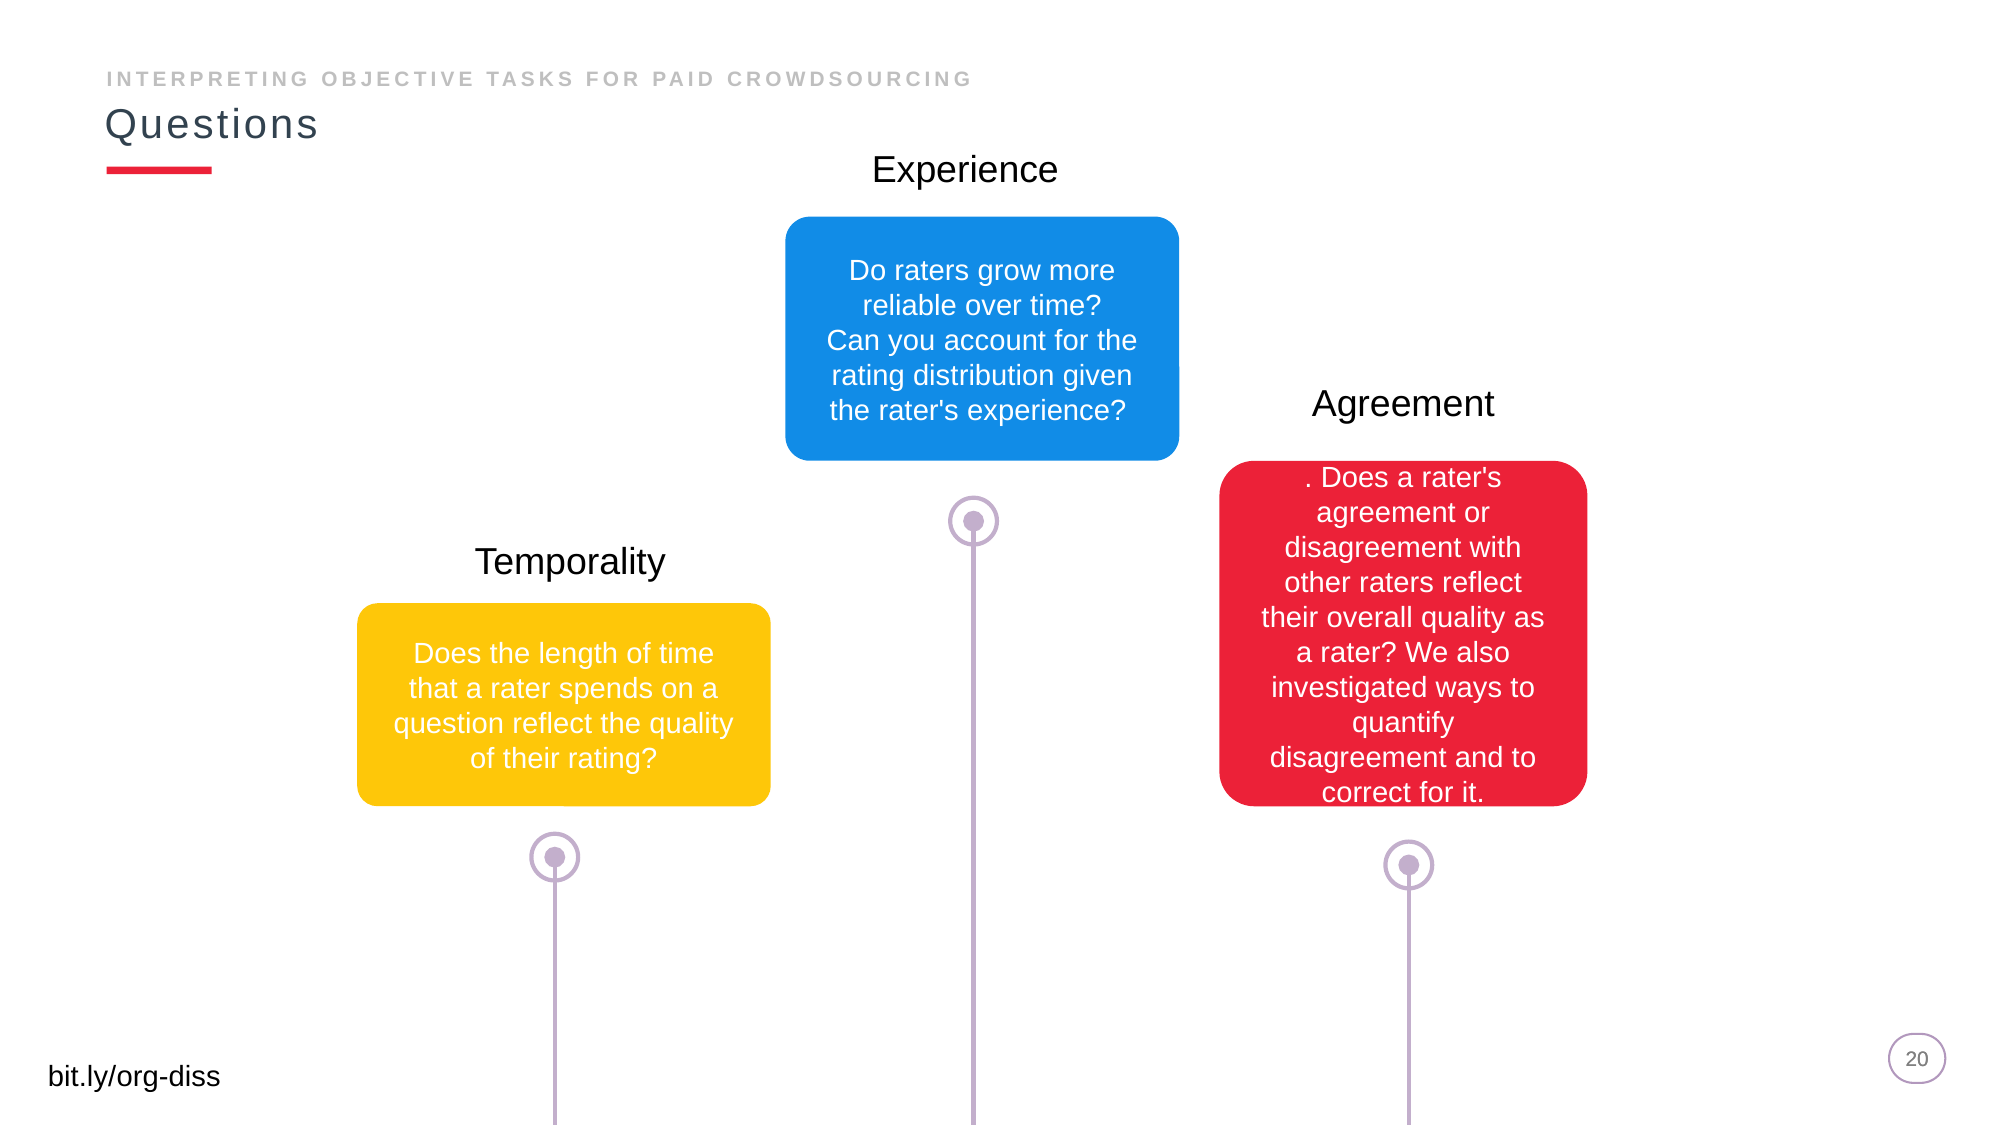

INTERPRETING OBJECTIVE TASKS FOR PAID CROWDSOURCING
Questions
Experience
Do raters grow more reliable over time?
Can you account for the rating distribution given the rater's experience?
Agreement
. Does a rater's agreement or disagreement with other raters reflect their overall quality as a rater? We also investigated ways to quantify disagreement and to correct for it.

Temporality
Does the length of time that a rater spends on a question reflect the quality of their rating?

20
20